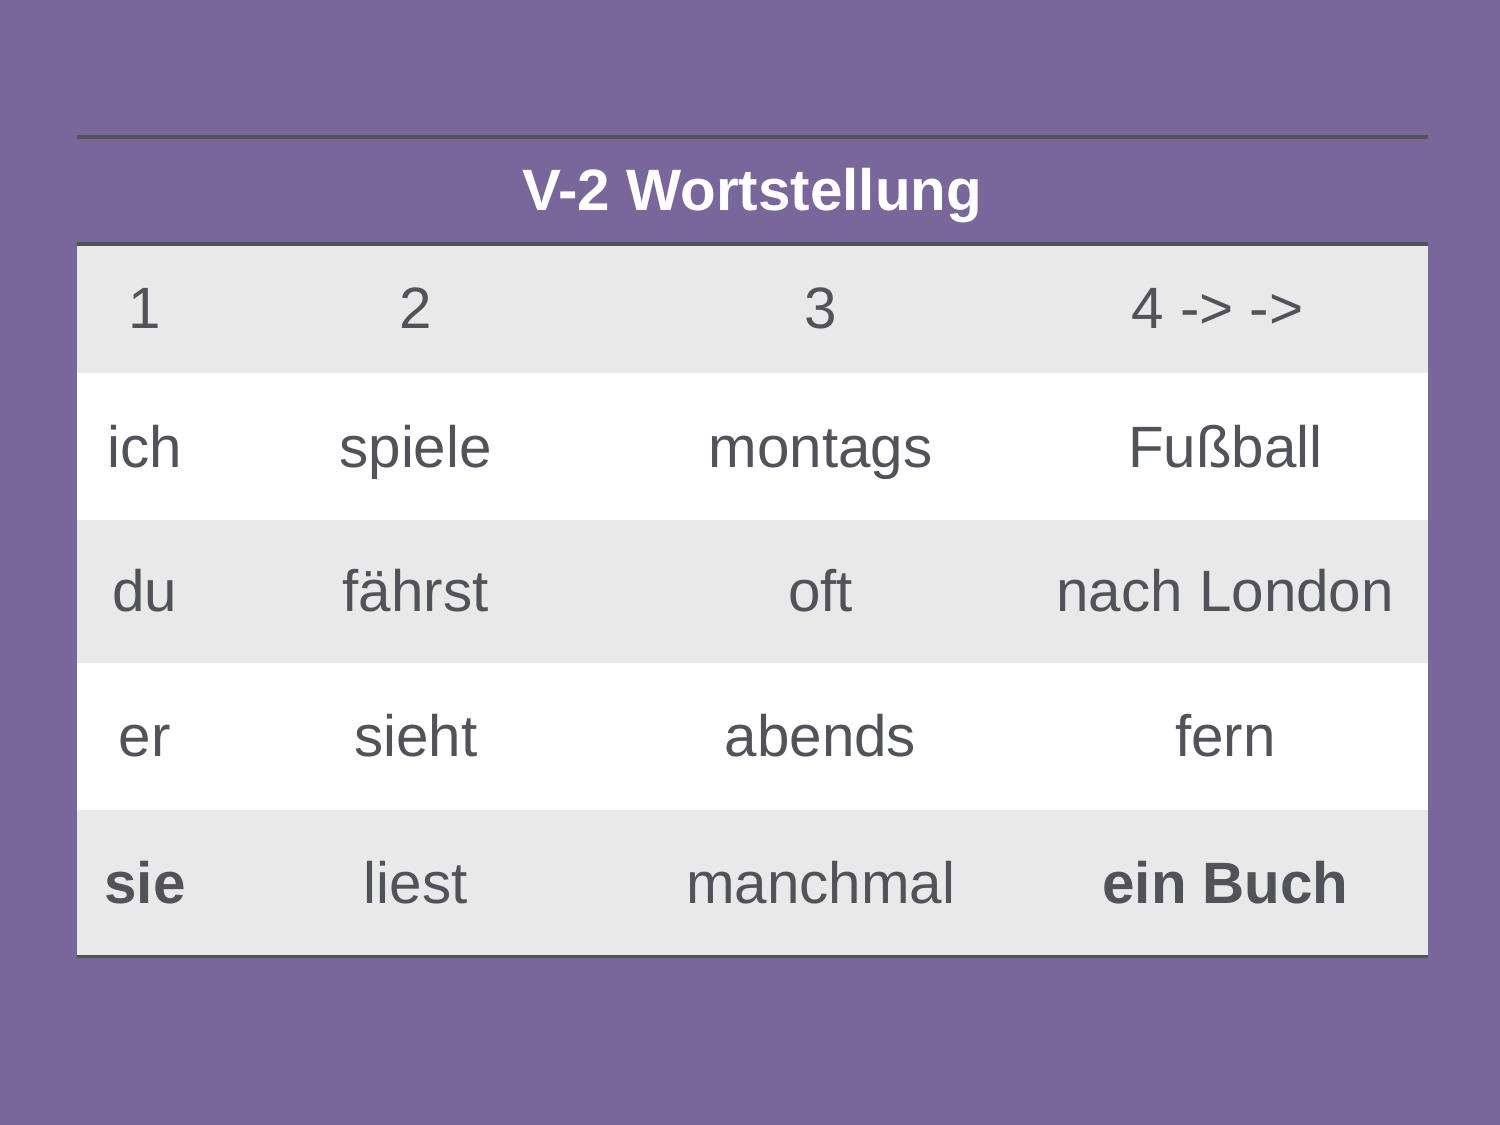

| V-2 Wortstellung |  |  |  |
| --- | --- | --- | --- |
| 1 | 2 | 3 | 4 -> -> |
| ich | spiele | montags | Fußball |
| du | fährst | oft | nach London |
| er | sieht | abends | fern |
| sie | liest | manchmal | ein Buch |
22